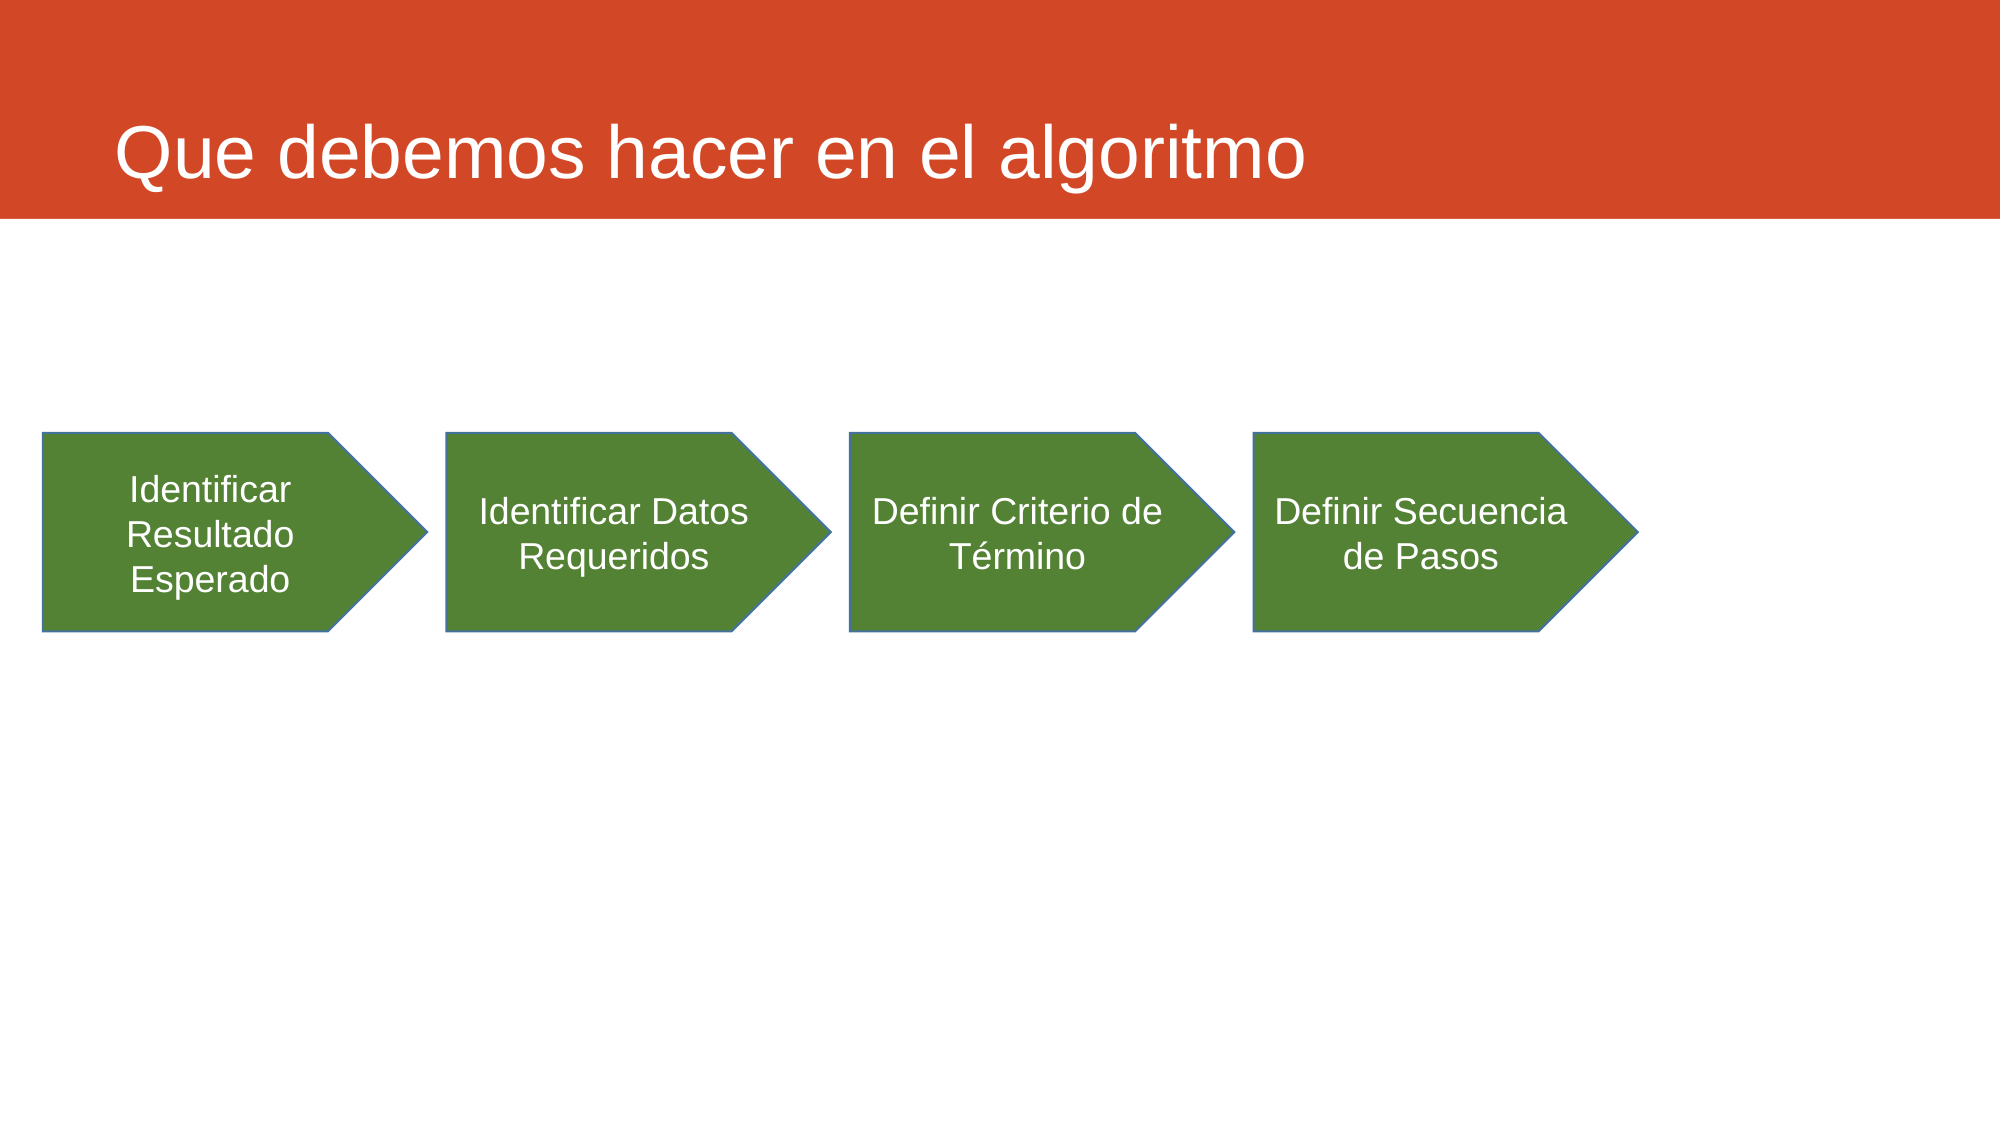

# Que debemos hacer en el algoritmo
Definir Secuencia de Pasos
Identificar Datos Requeridos
Definir Criterio de Término
Identificar Resultado Esperado